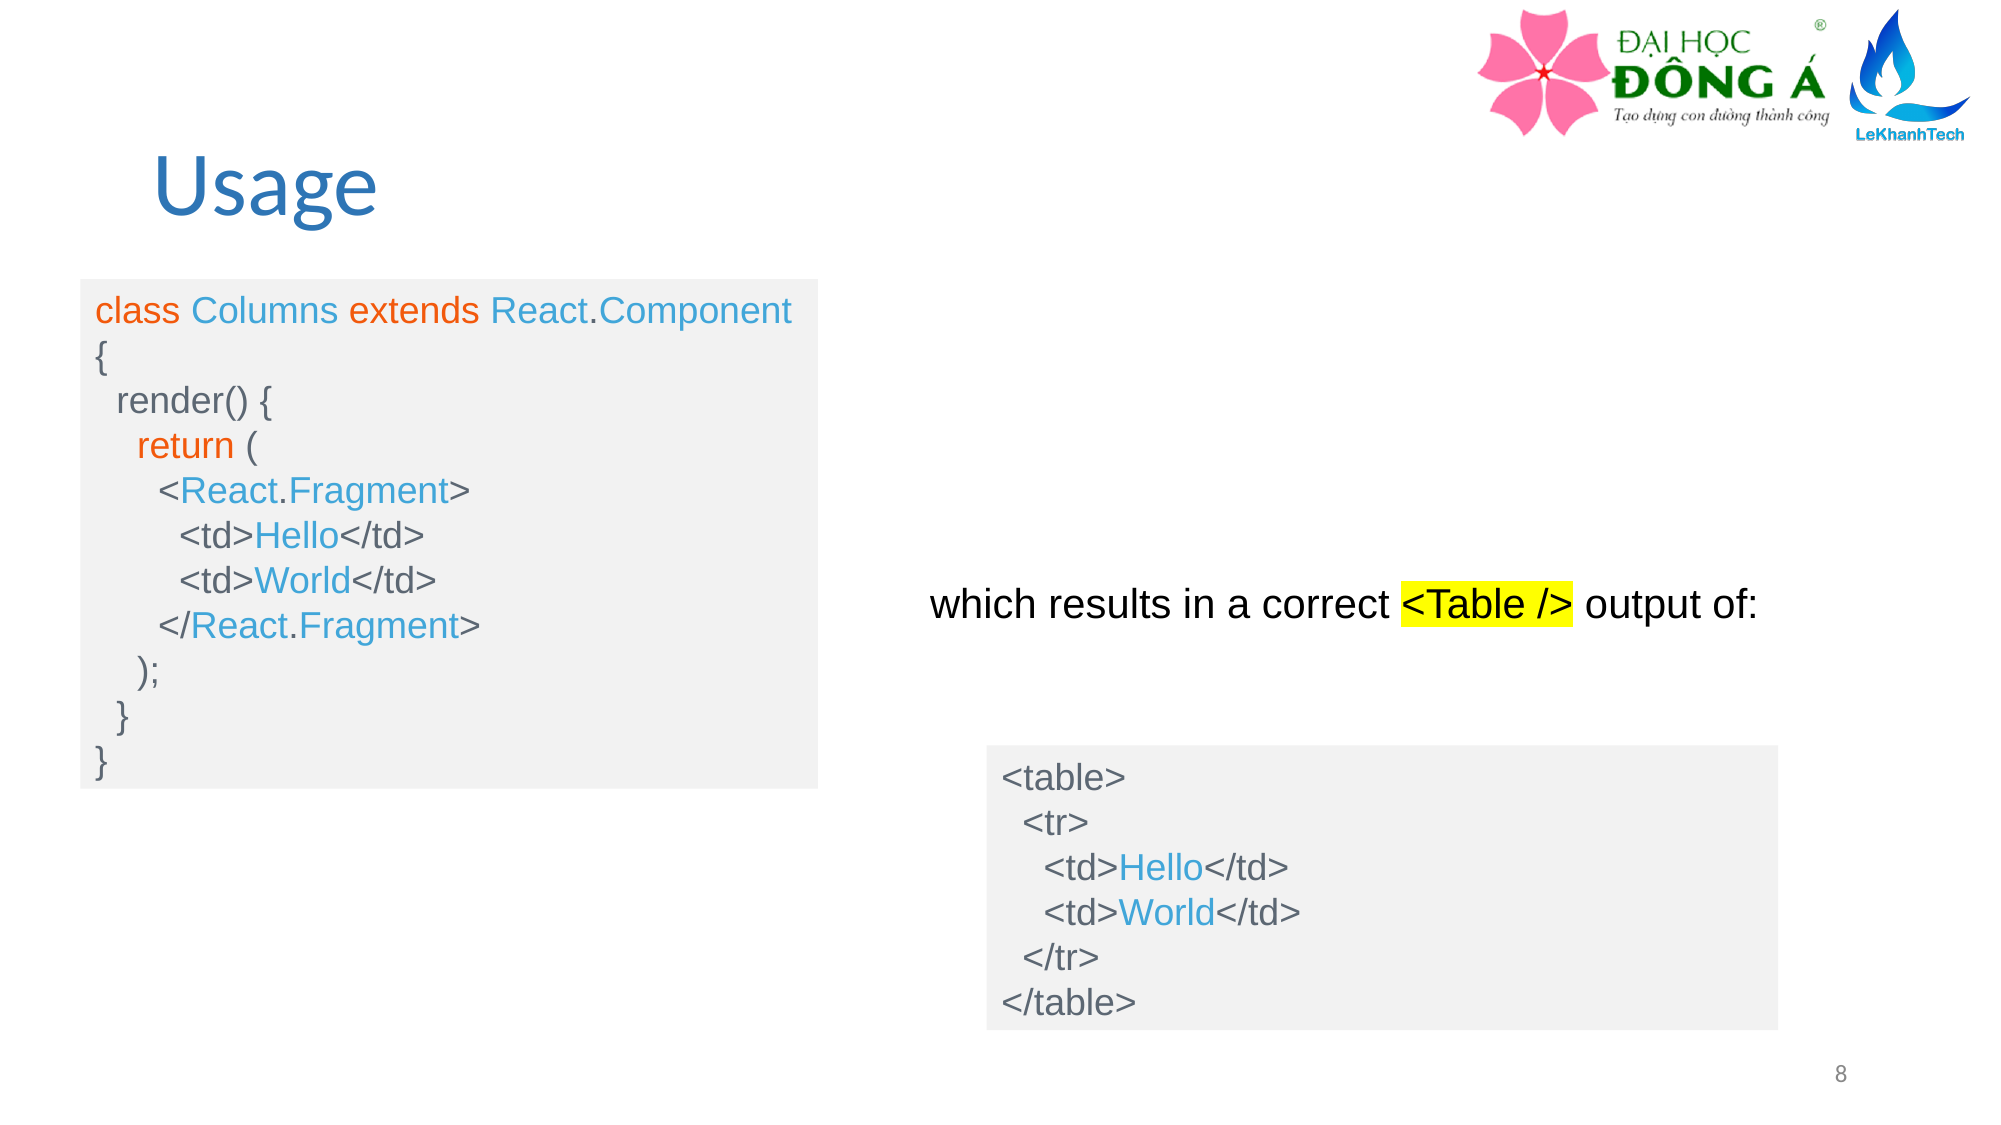

# Usage
class Columns extends React.Component {
  render() {
    return (
      <React.Fragment>
        <td>Hello</td>
        <td>World</td>
      </React.Fragment>
    );
  }
}
which results in a correct <Table /> output of:
<table>
  <tr>
    <td>Hello</td>
    <td>World</td>
  </tr>
</table>
8